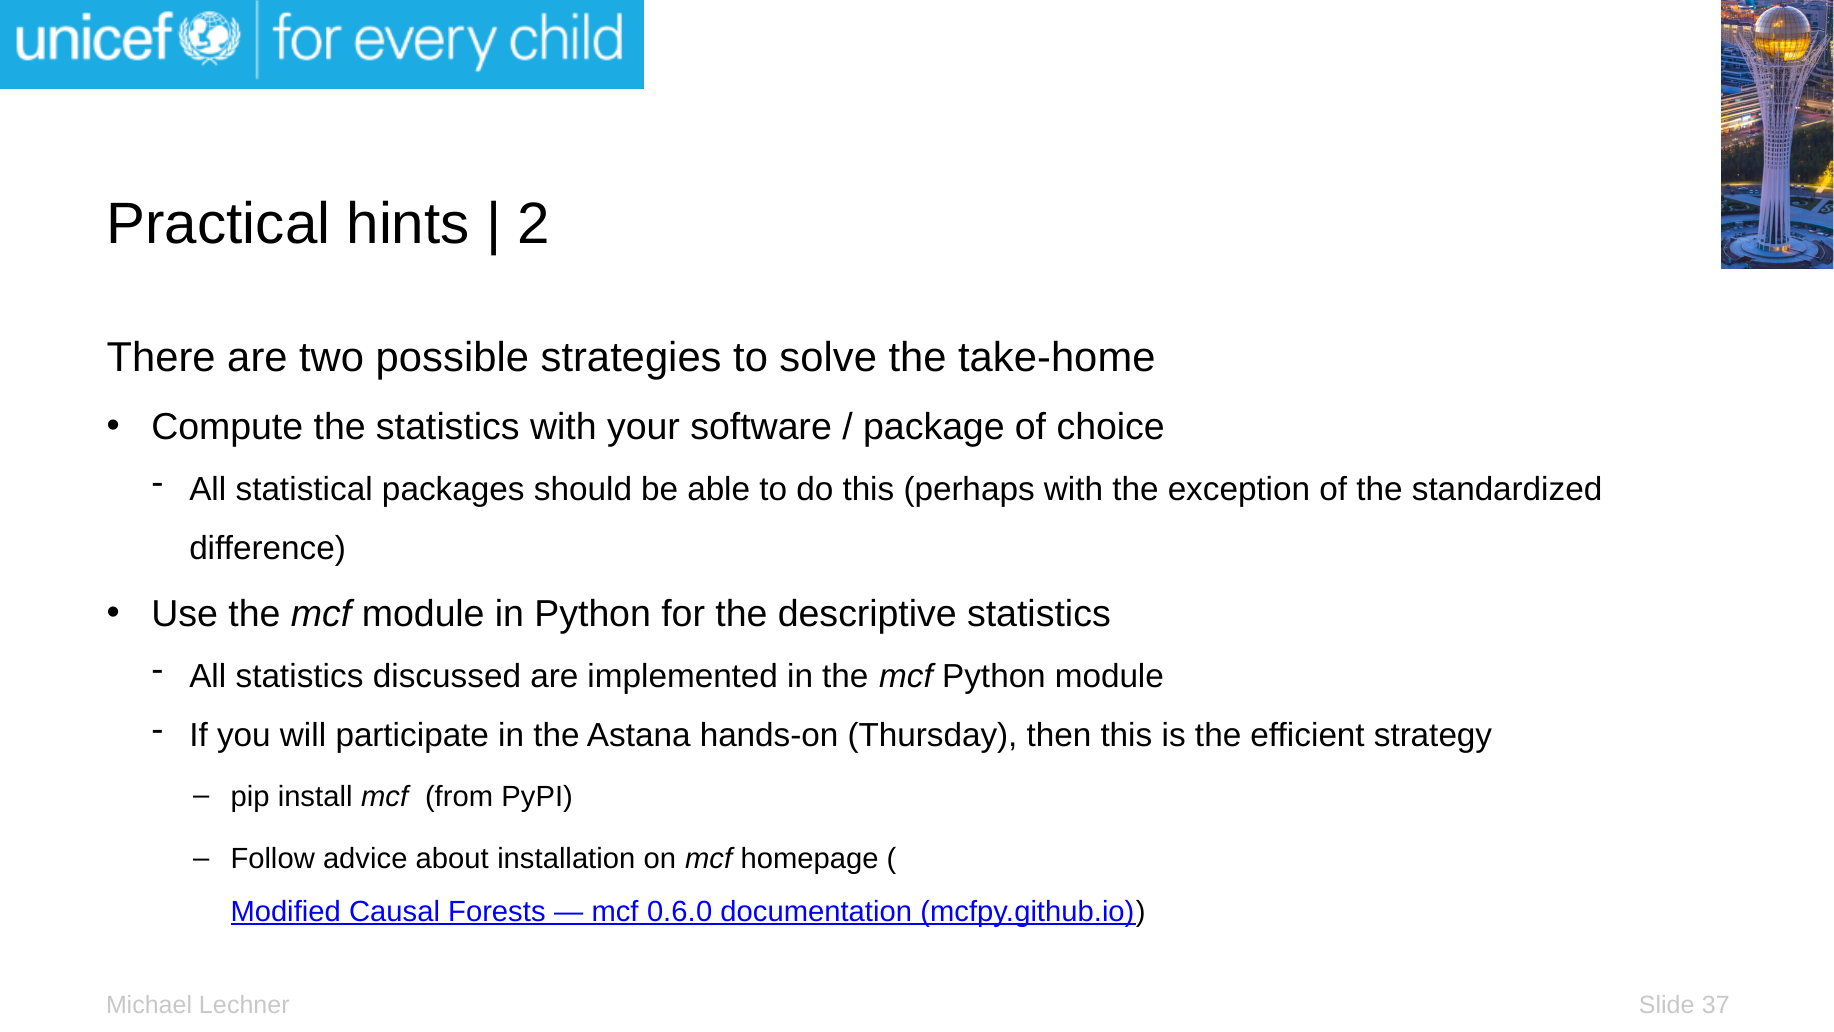

# Practical hints | 2
There are two possible strategies to solve the take-home
Compute the statistics with your software / package of choice
All statistical packages should be able to do this (perhaps with the exception of the standardized difference)
Use the mcf module in Python for the descriptive statistics
All statistics discussed are implemented in the mcf Python module
If you will participate in the Astana hands-on (Thursday), then this is the efficient strategy
pip install mcf  (from PyPI)
Follow advice about installation on mcf homepage (Modified Causal Forests — mcf 0.6.0 documentation (mcfpy.github.io))

Slide 37
Michael Lechner